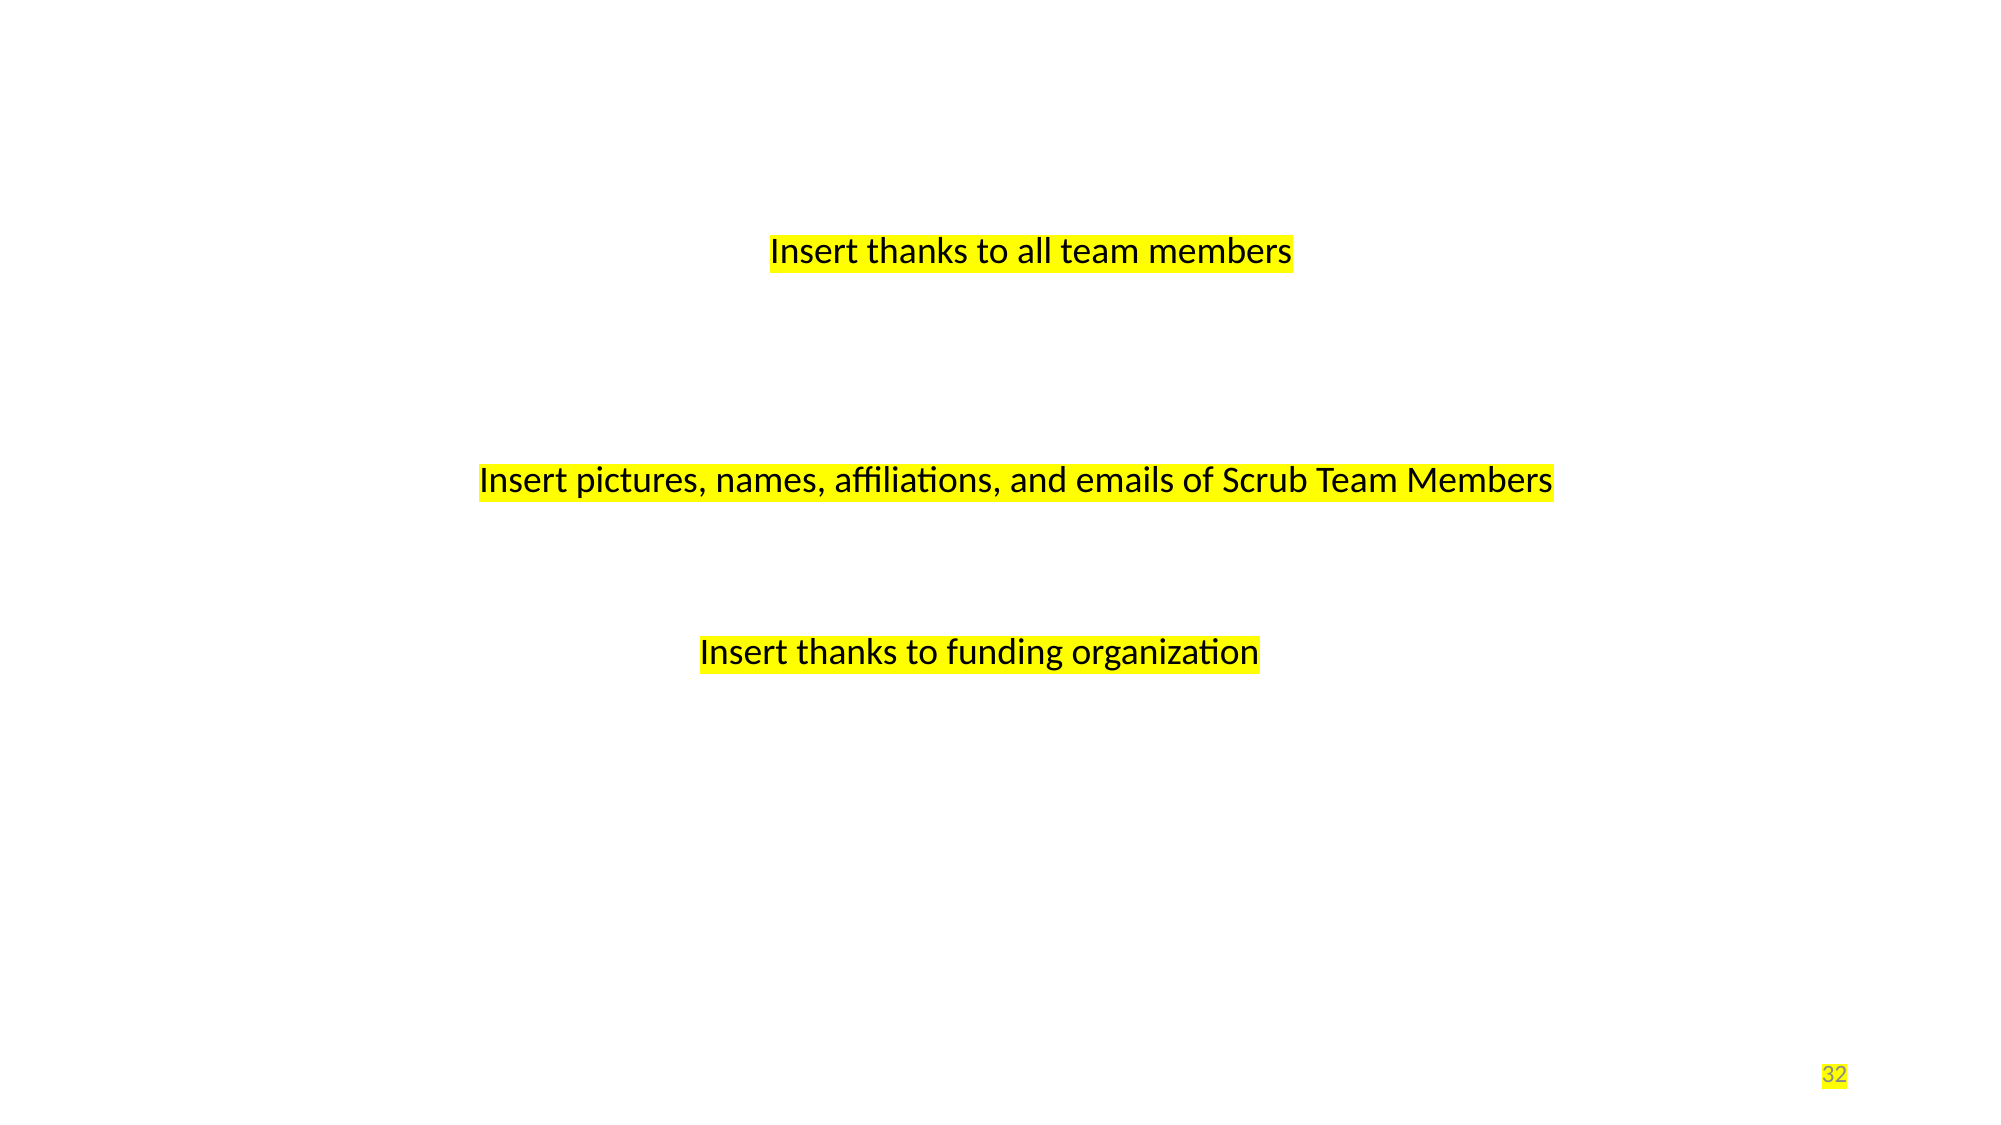

Insert thanks to all team members
Insert pictures, names, affiliations, and emails of Scrub Team Members
Insert thanks to funding organization
32